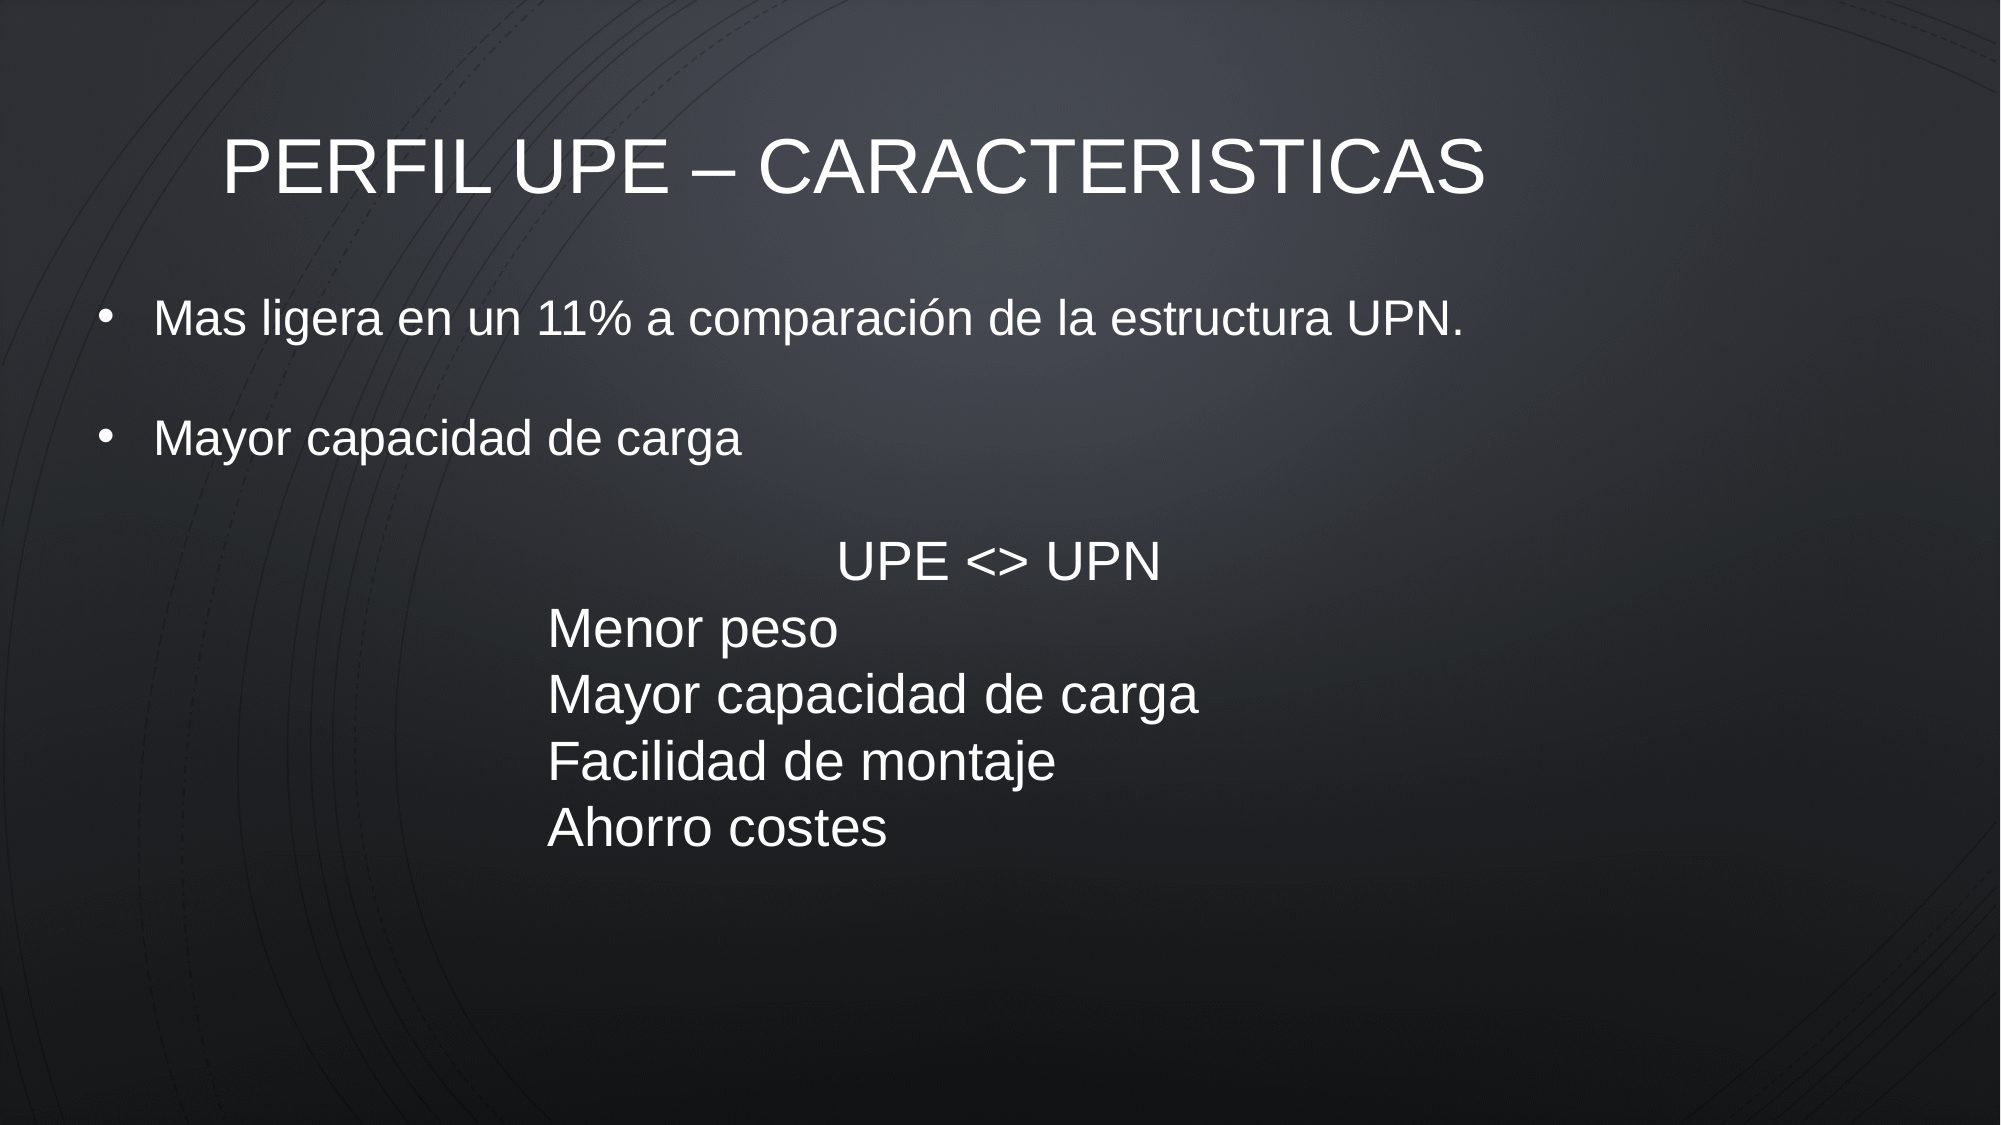

PERFIL UPE – CARACTERISTICAS

Mas ligera en un 11% a comparación de la estructura UPN.

Mayor capacidad de carga

UPE <> UPN
			Menor peso
			Mayor capacidad de carga
			Facilidad de montaje
			Ahorro costes